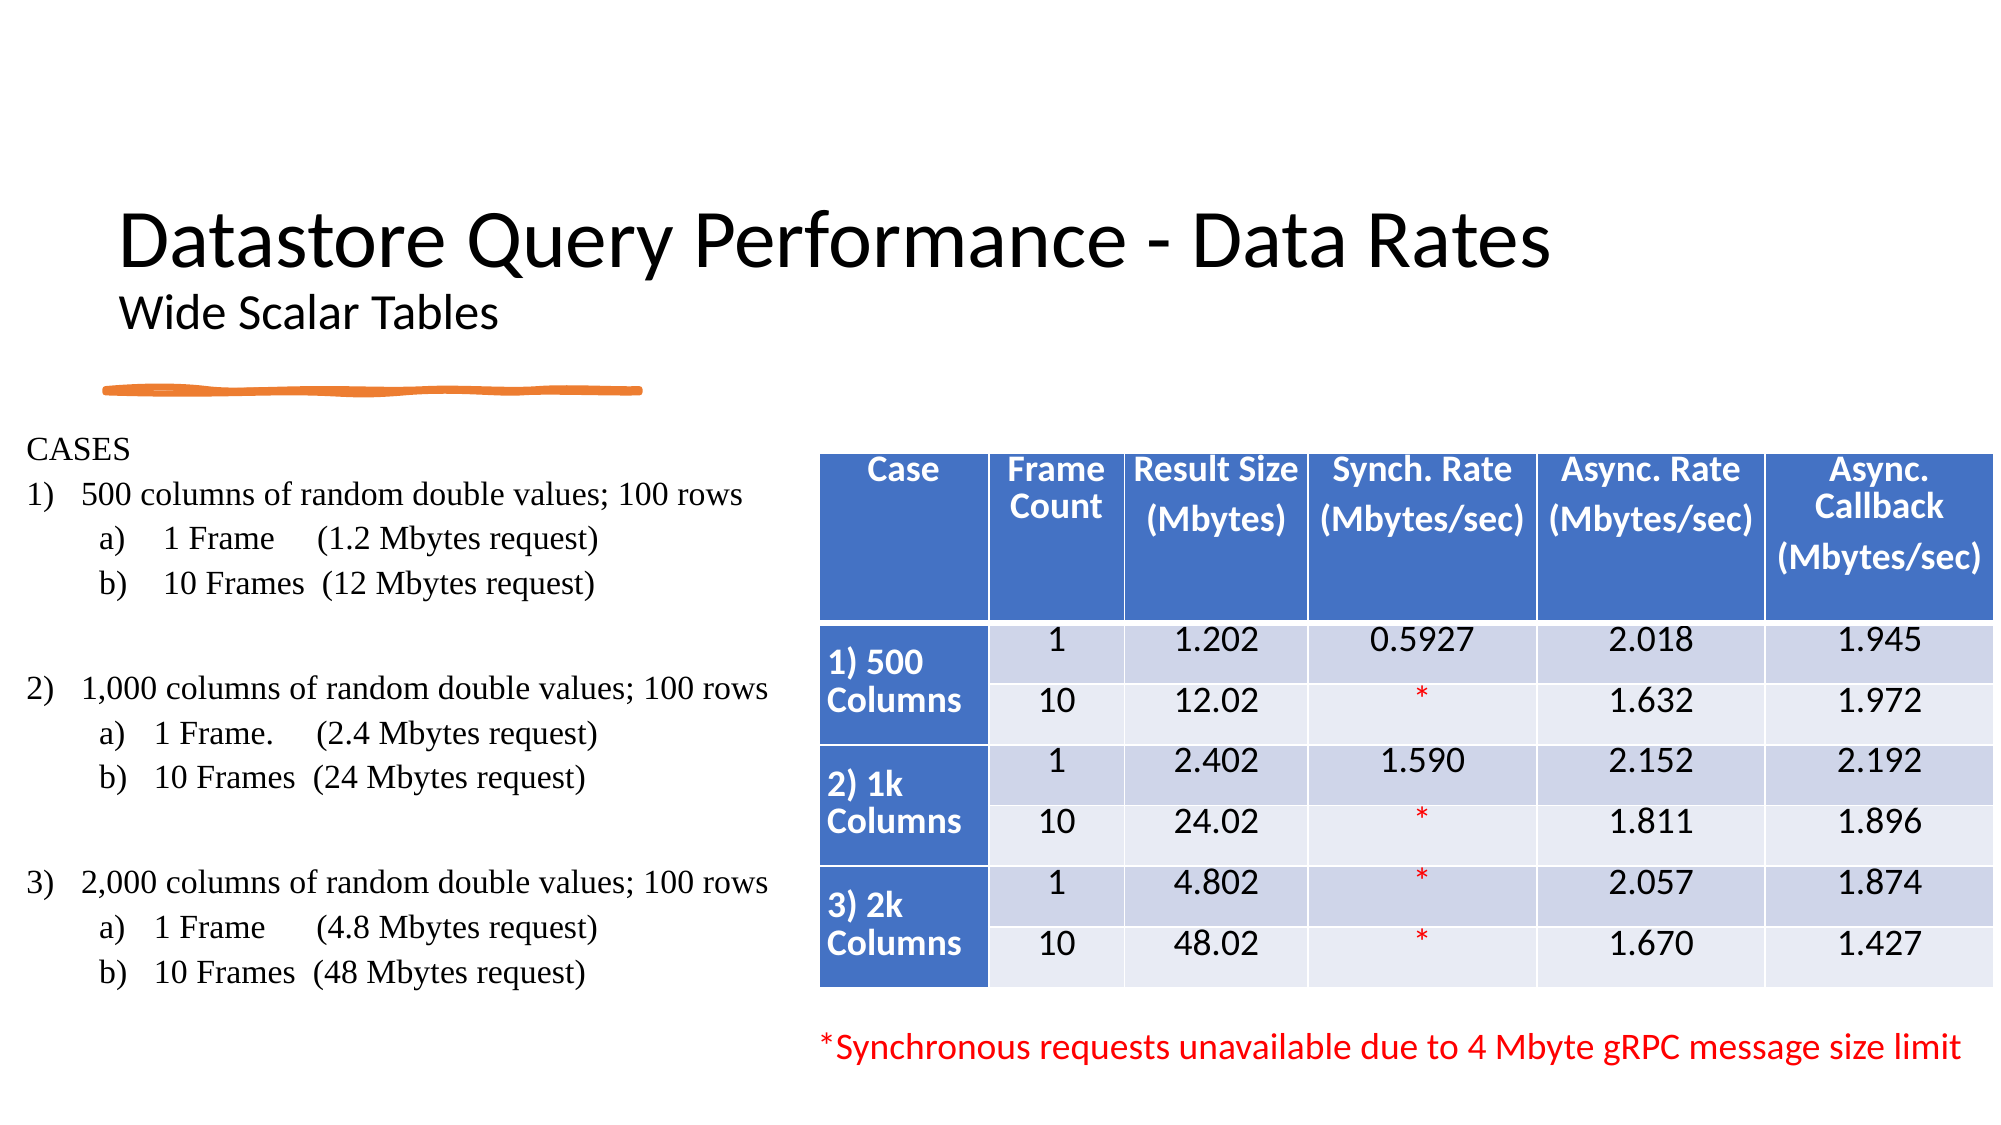

# Datastore Query Performance - Data Rates Wide Scalar Tables

CASES
500 columns of random double values; 100 rows
1 Frame     (1.2 Mbytes request)
10 Frames  (12 Mbytes request)

1,000 columns of random double values; 100 rows
1 Frame.     (2.4 Mbytes request)
10 Frames  (24 Mbytes request)

2,000 columns of random double values; 100 rows
1 Frame      (4.8 Mbytes request)
10 Frames  (48 Mbytes request)
| Case | Frame Count | Result Size (Mbytes) | Synch. Rate (Mbytes/sec) | Async. Rate (Mbytes/sec) | Async. Callback (Mbytes/sec) |
| --- | --- | --- | --- | --- | --- |
| 1) 500 Columns | 1 | 1.202 | 0.5927 | 2.018 | 1.945 |
|  | 10 | 12.02 | \* | 1.632 | 1.972 |
| 2) 1k Columns | 1 | 2.402 | 1.590 | 2.152 | 2.192 |
|  | 10 | 24.02 | \* | 1.811 | 1.896 |
| 3) 2k Columns | 1 | 4.802 | \* | 2.057 | 1.874 |
|  | 10 | 48.02 | \* | 1.670 | 1.427 |
*Synchronous requests unavailable due to 4 Mbyte gRPC message size limit
52